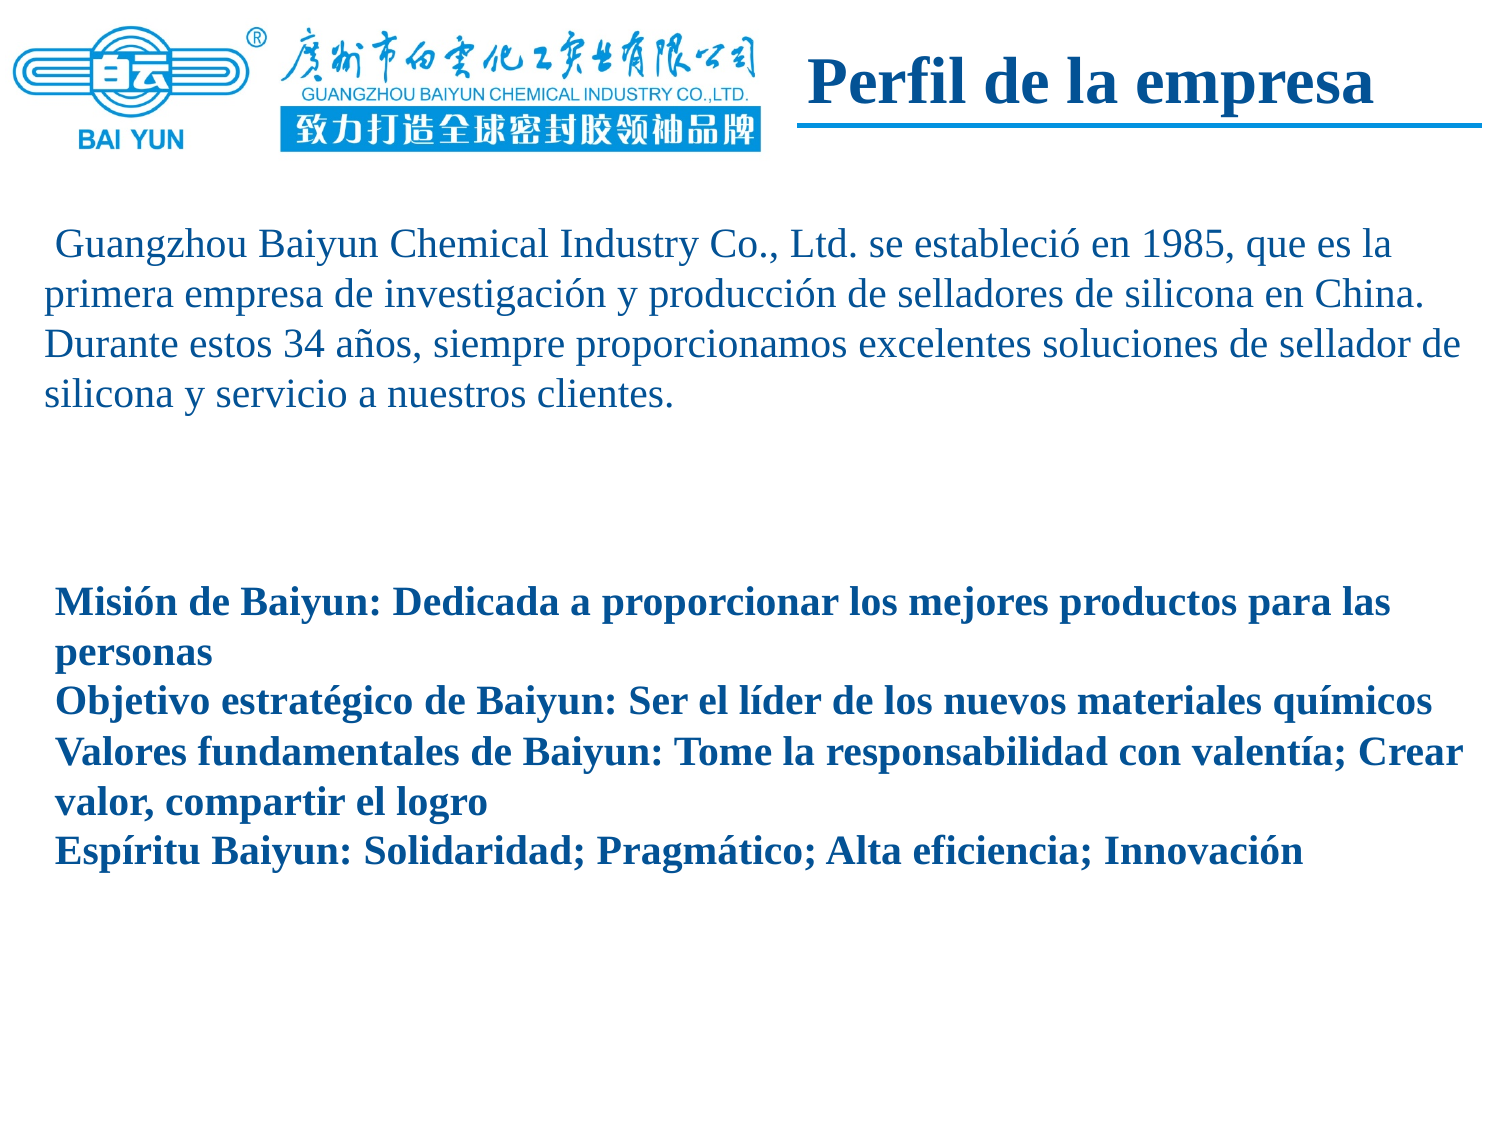

Perfil de la empresa

 Guangzhou Baiyun Chemical Industry Co., Ltd. se estableció en 1985, que es la primera empresa de investigación y producción de selladores de silicona en China. Durante estos 34 años, siempre proporcionamos excelentes soluciones de sellador de silicona y servicio a nuestros clientes.

Misión de Baiyun: Dedicada a proporcionar los mejores productos para las personas
Objetivo estratégico de Baiyun: Ser el líder de los nuevos materiales químicos
Valores fundamentales de Baiyun: Tome la responsabilidad con valentía; Crear valor, compartir el logro
Espíritu Baiyun: Solidaridad; Pragmático; Alta eficiencia; Innovación